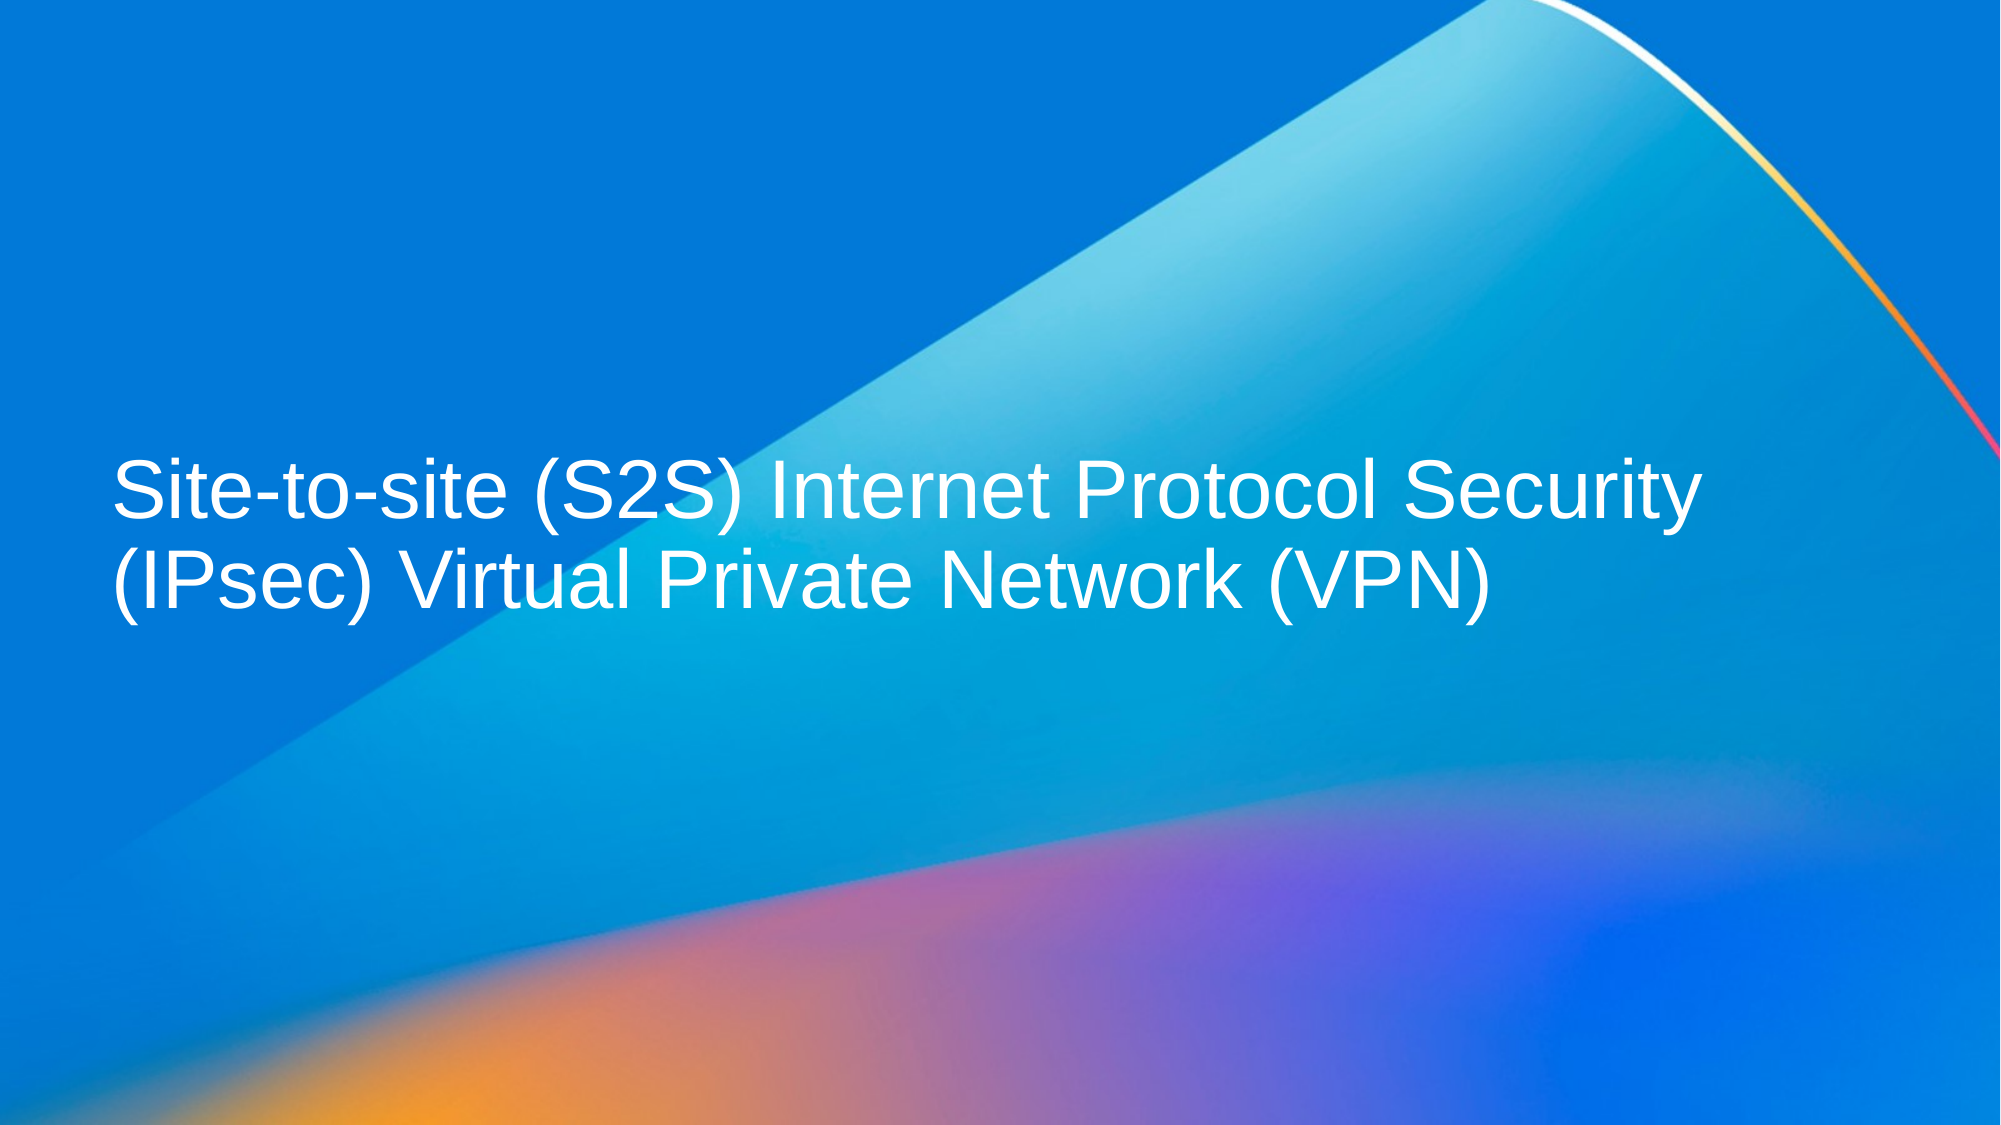

Site-to-site (S2S) Internet Protocol Security (IPsec) Virtual Private Network (VPN)